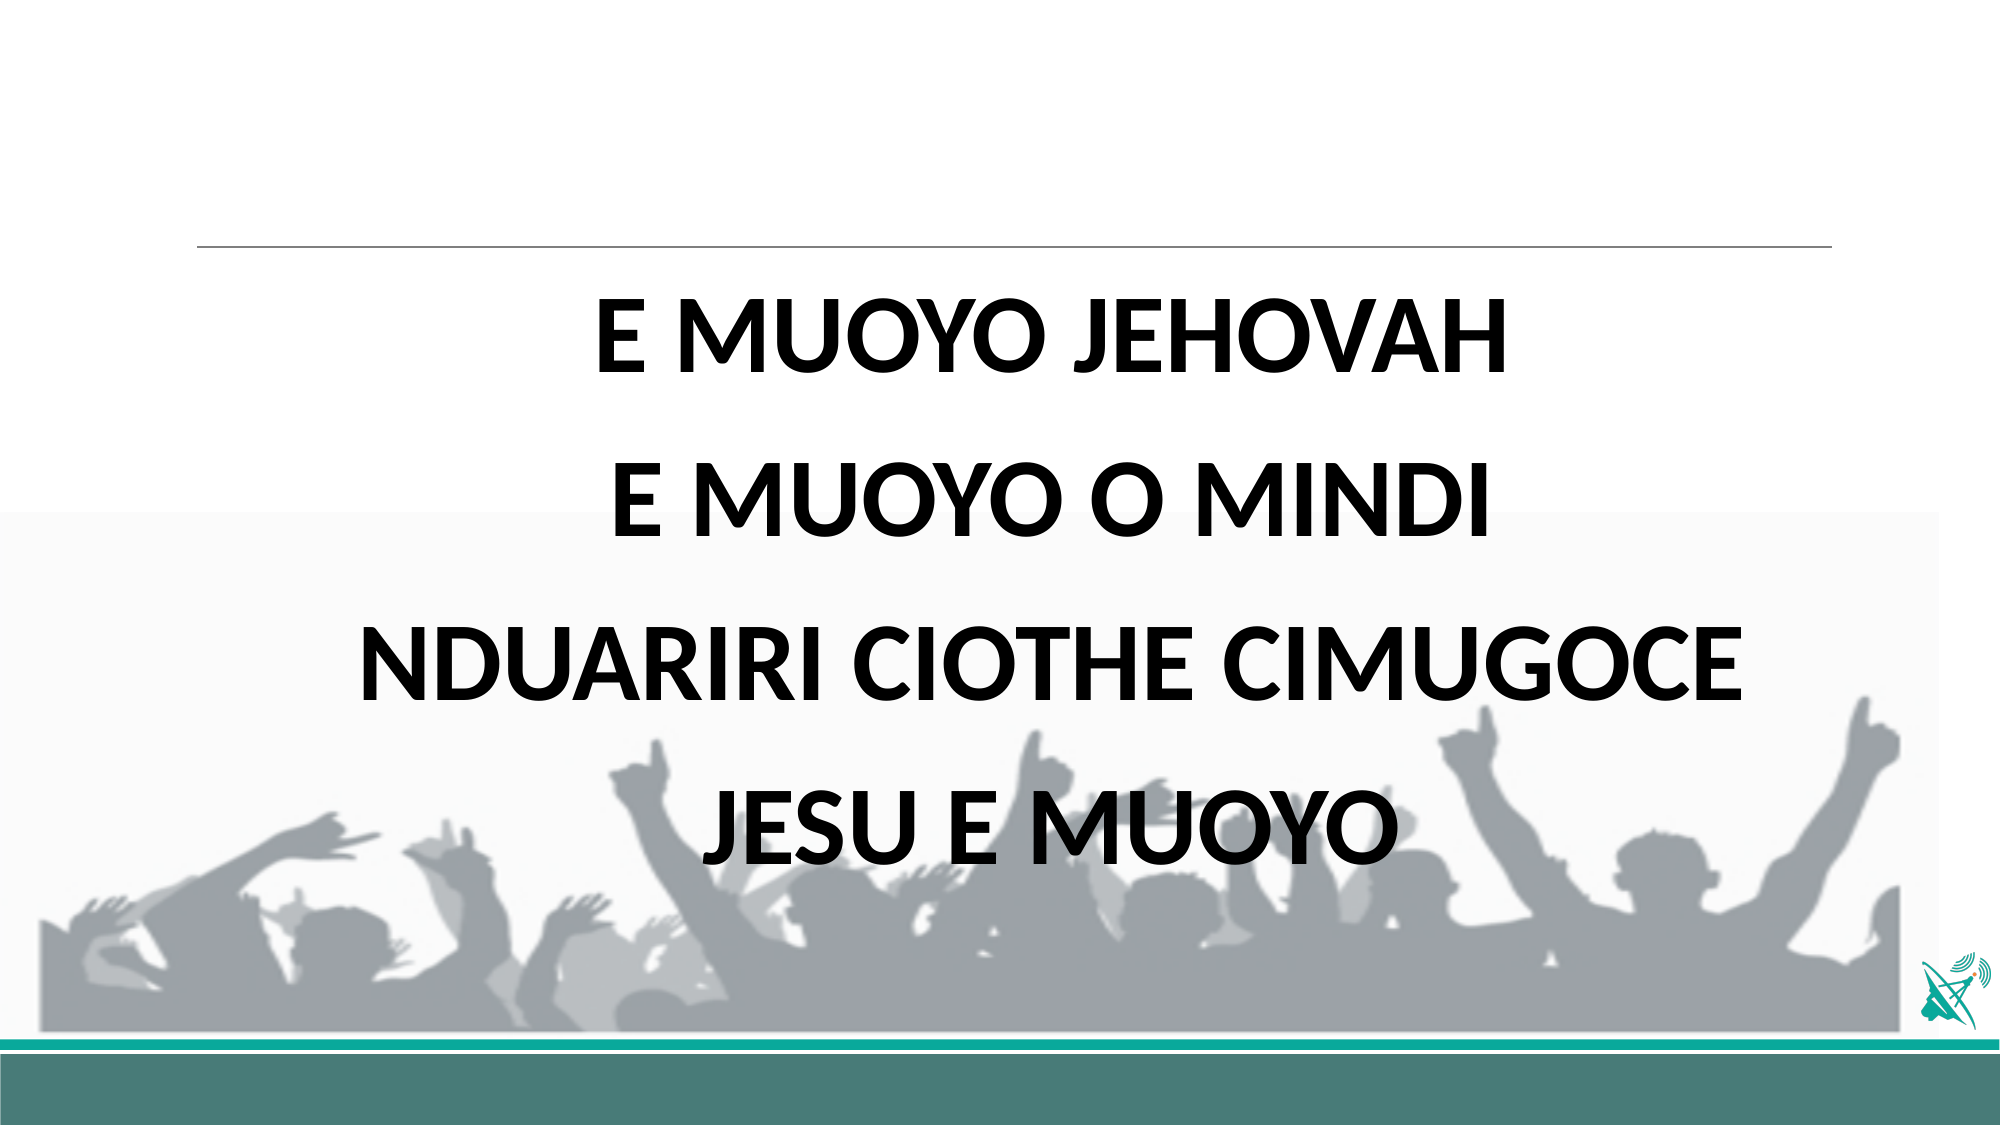

E MUOYO JEHOVAH
E MUOYO O MINDI
NDUARIRI CIOTHE CIMUGOCE
JESU E MUOYO